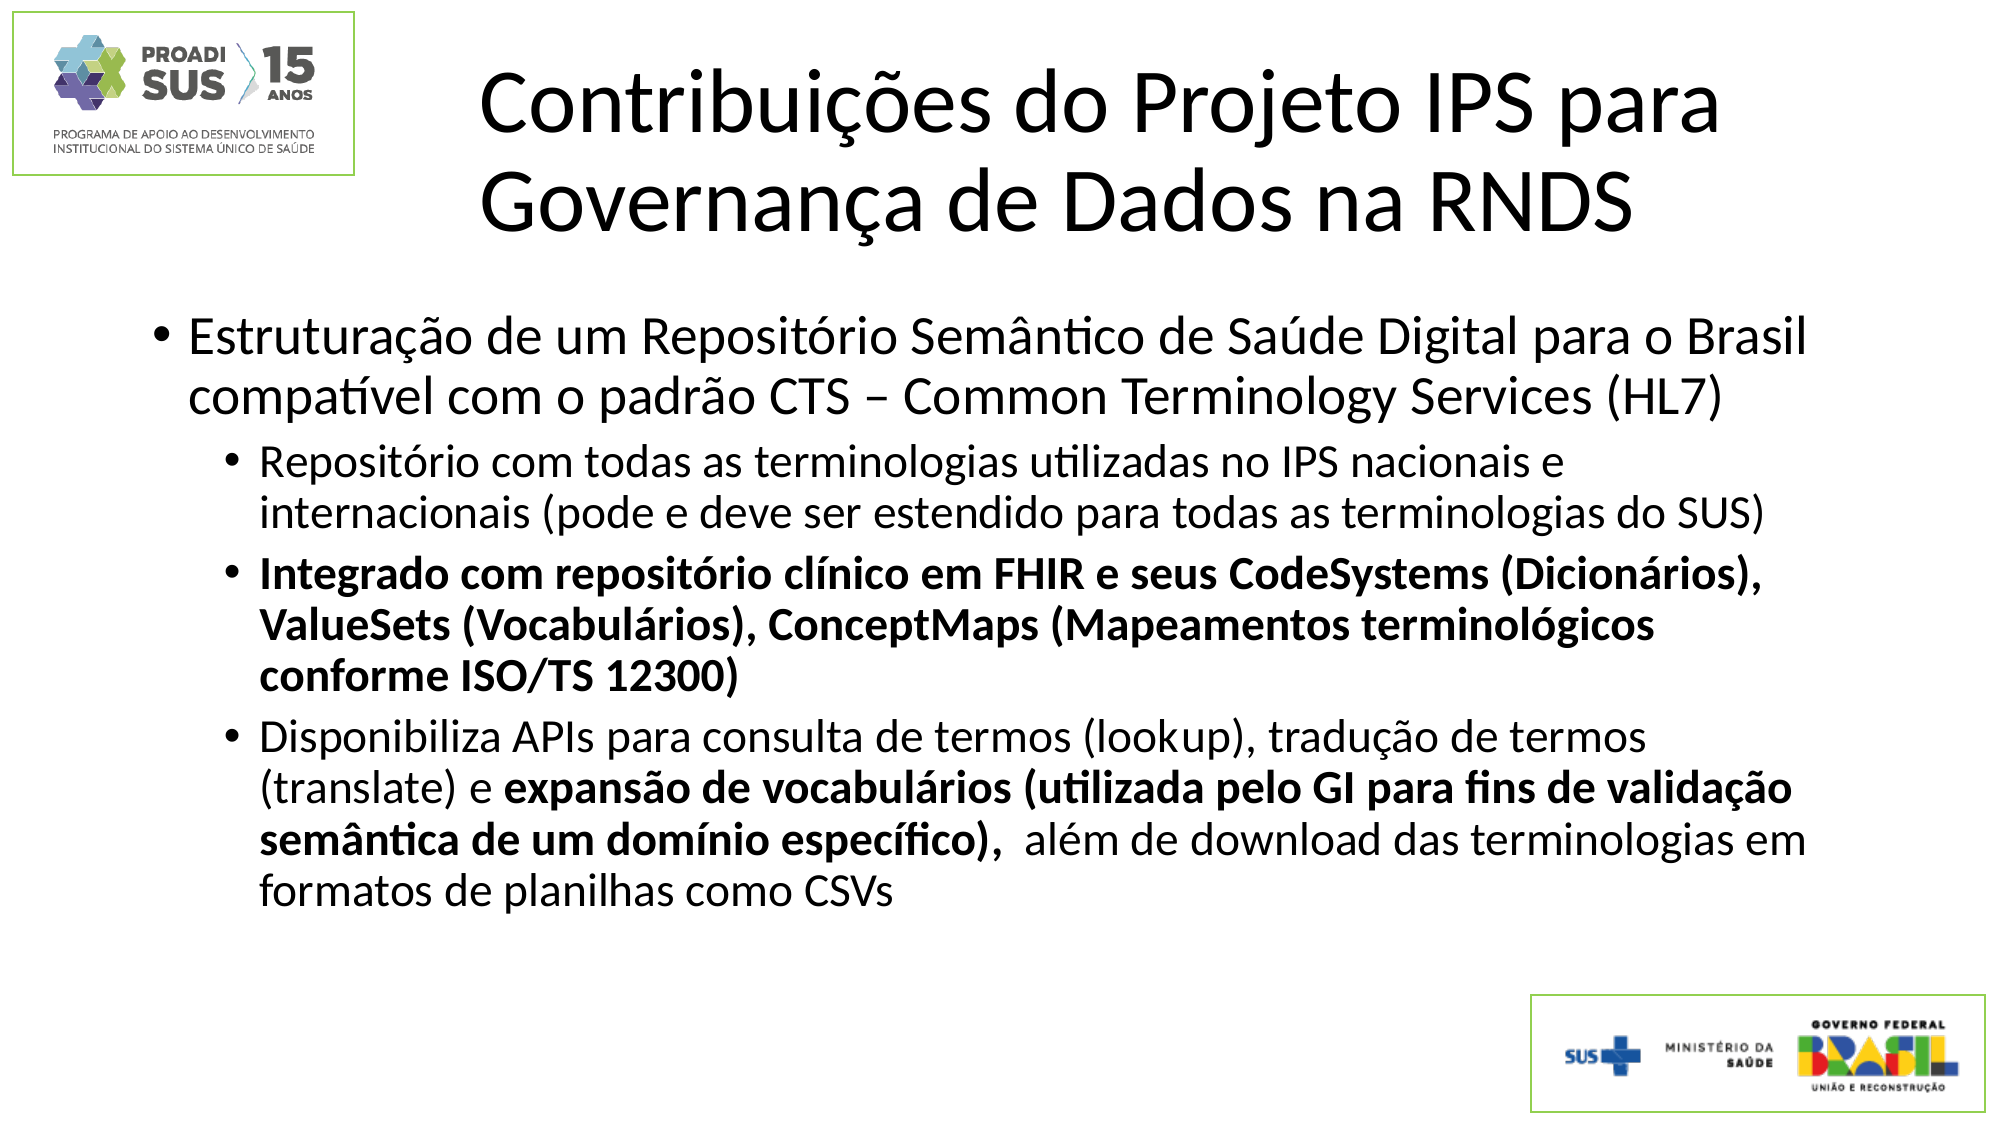

# Contribuições do Projeto IPS para Governança de Dados na RNDS
Estruturação de um Repositório Semântico de Saúde Digital para o Brasil compatível com o padrão CTS – Common Terminology Services (HL7)
Repositório com todas as terminologias utilizadas no IPS nacionais e internacionais (pode e deve ser estendido para todas as terminologias do SUS)
Integrado com repositório clínico em FHIR e seus CodeSystems (Dicionários), ValueSets (Vocabulários), ConceptMaps (Mapeamentos terminológicos conforme ISO/TS 12300)
Disponibiliza APIs para consulta de termos (lookup), tradução de termos (translate) e expansão de vocabulários (utilizada pelo GI para fins de validação semântica de um domínio específico),  além de download das terminologias em formatos de planilhas como CSVs